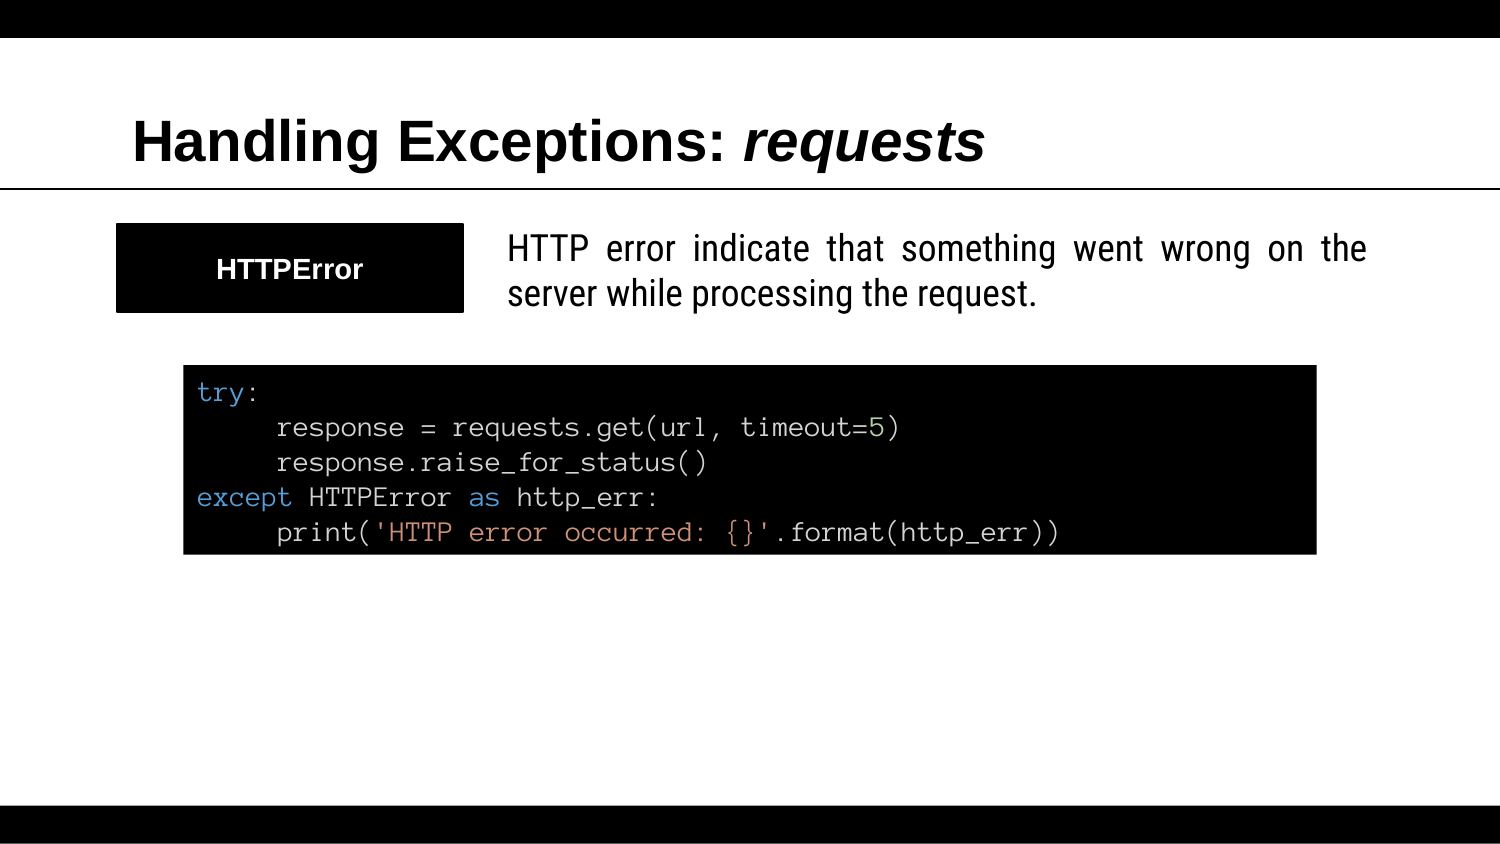

# Handling Exceptions: requests
HTTP error indicate that something went wrong on the server while processing the request.
HTTPError
try:
     response = requests.get(url, timeout=5)
     response.raise_for_status()
except HTTPError as http_err:
     print('HTTP error occurred: {}'.format(http_err))